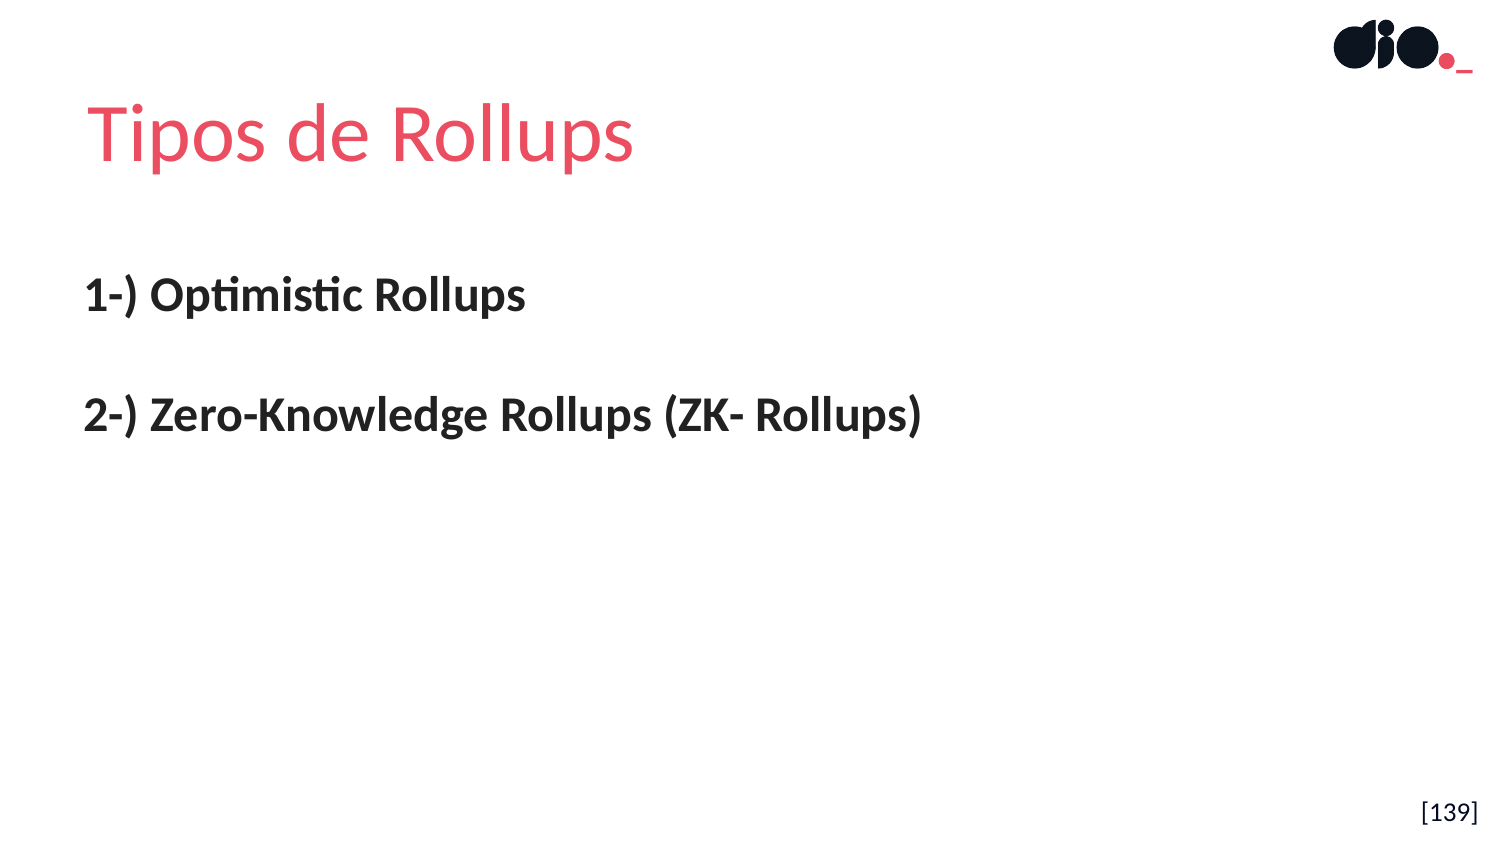

Tipos de Rollups
1-) Optimistic Rollups

2-) Zero-Knowledge Rollups (ZK- Rollups)
[139]